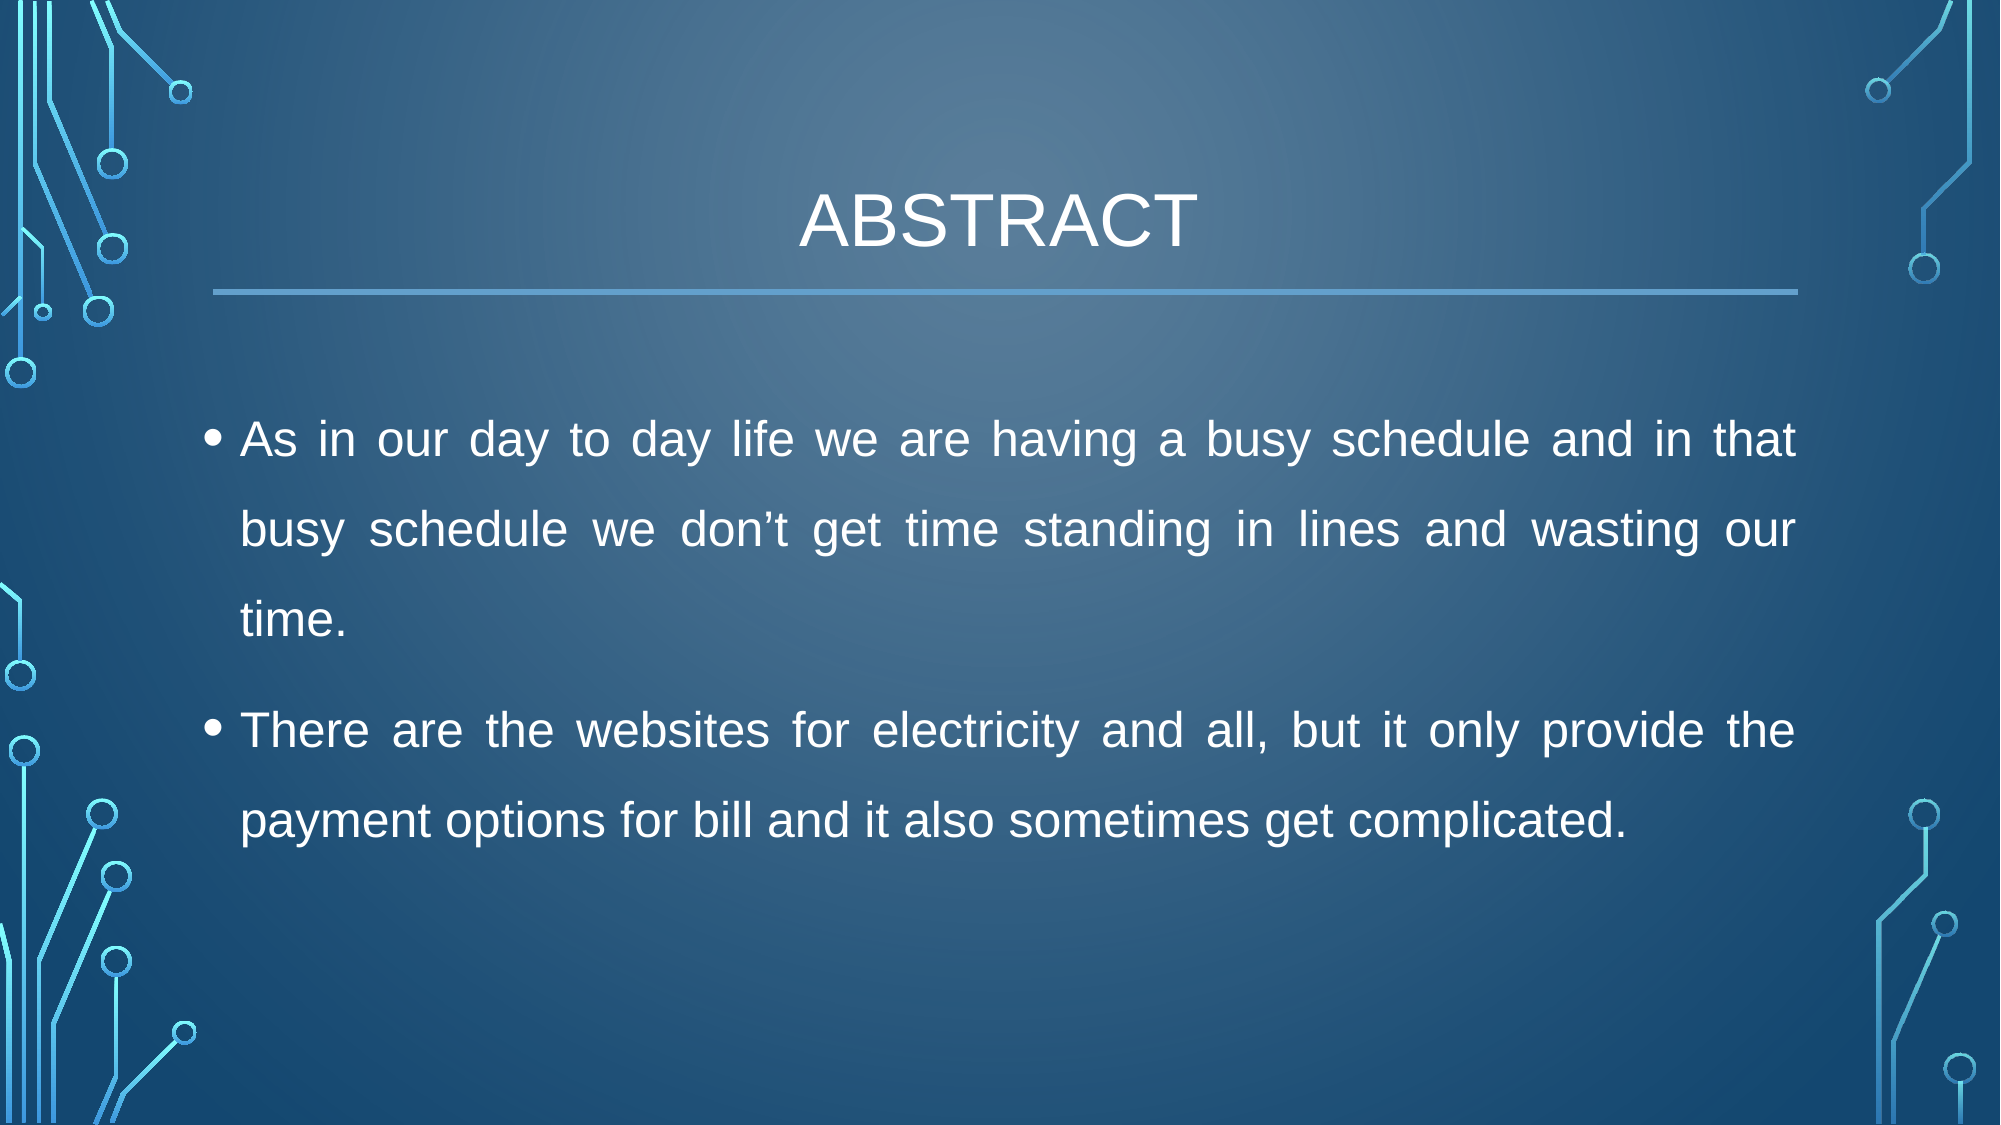

# ABSTRACT
As in our day to day life we are having a busy schedule and in that busy schedule we don’t get time standing in lines and wasting our time.
There are the websites for electricity and all, but it only provide the payment options for bill and it also sometimes get complicated.